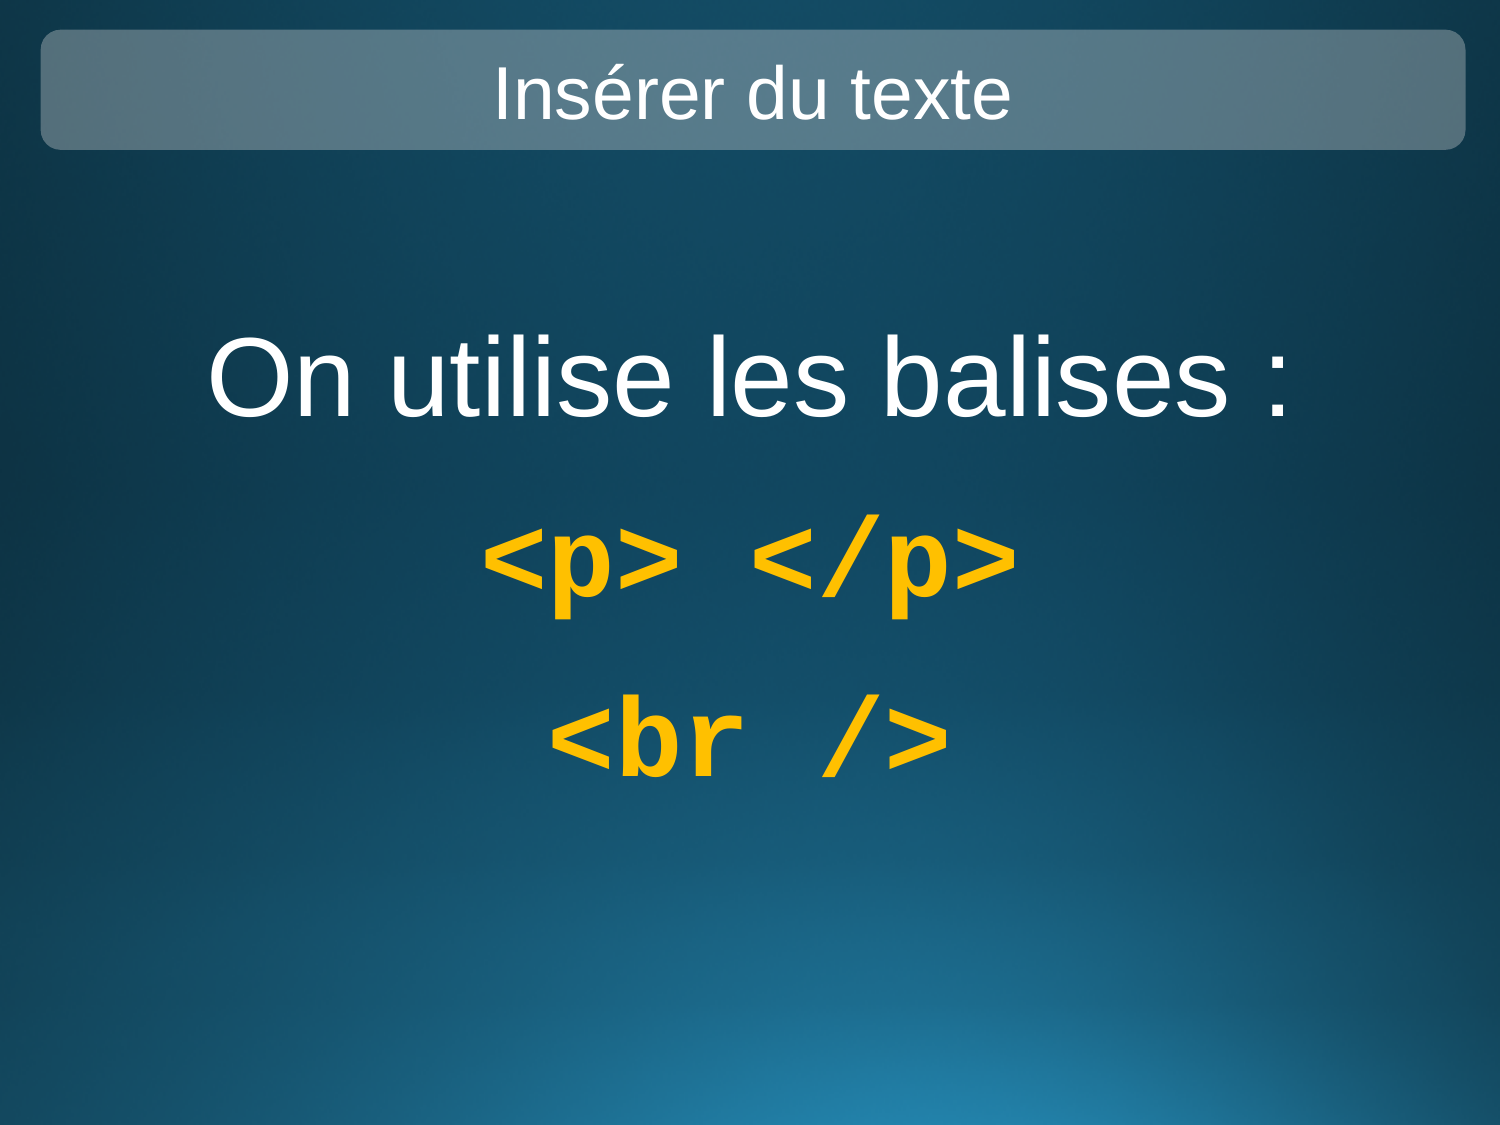

Insérer du texte
On utilise les balises :

<p> </p>

<br />